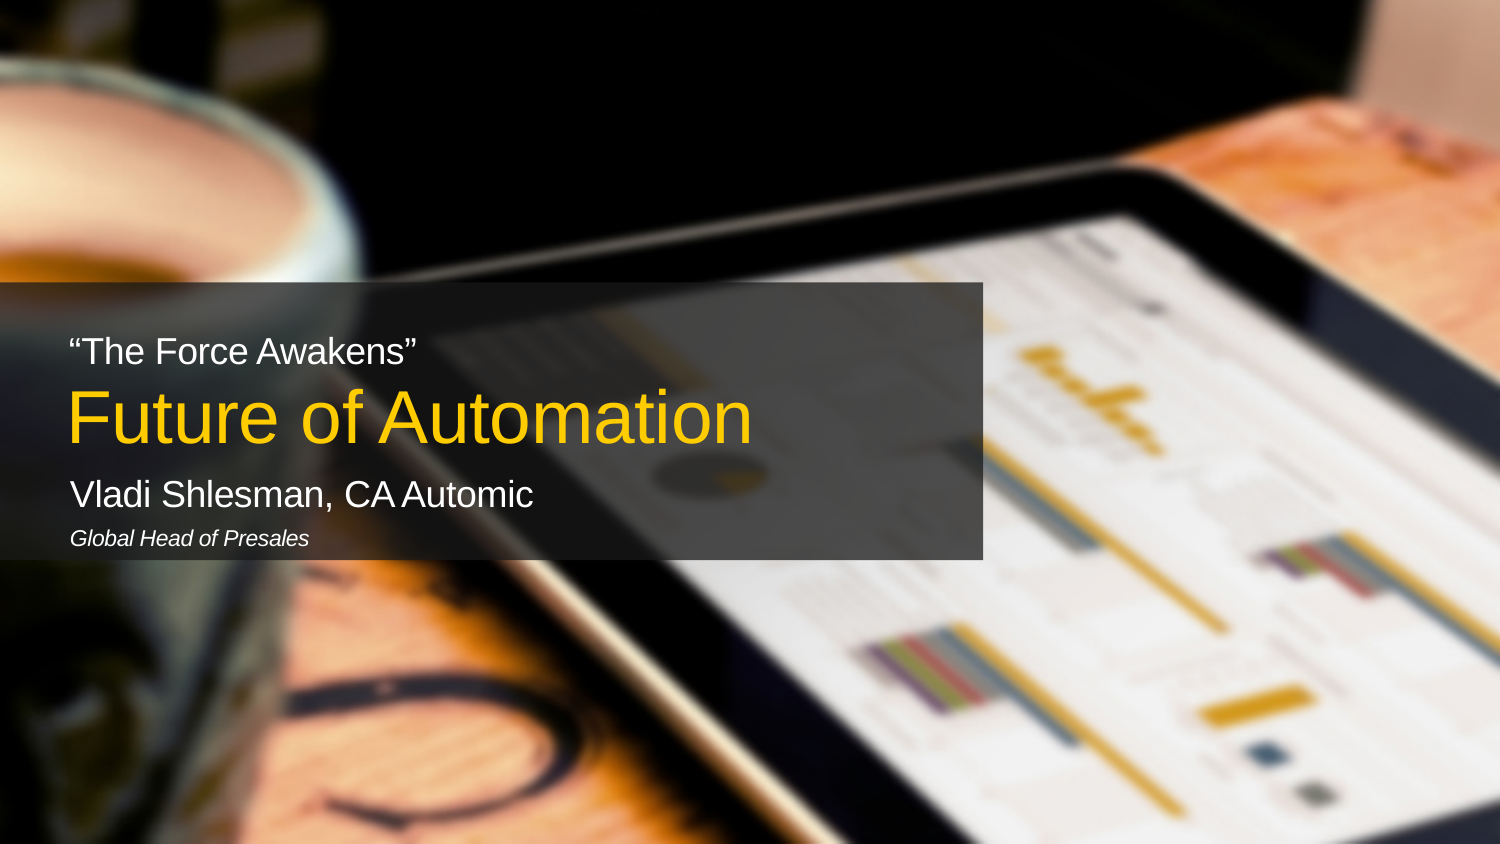

“The Force Awakens”
# Future of Automation
Vladi Shlesman, CA Automic
Global Head of Presales